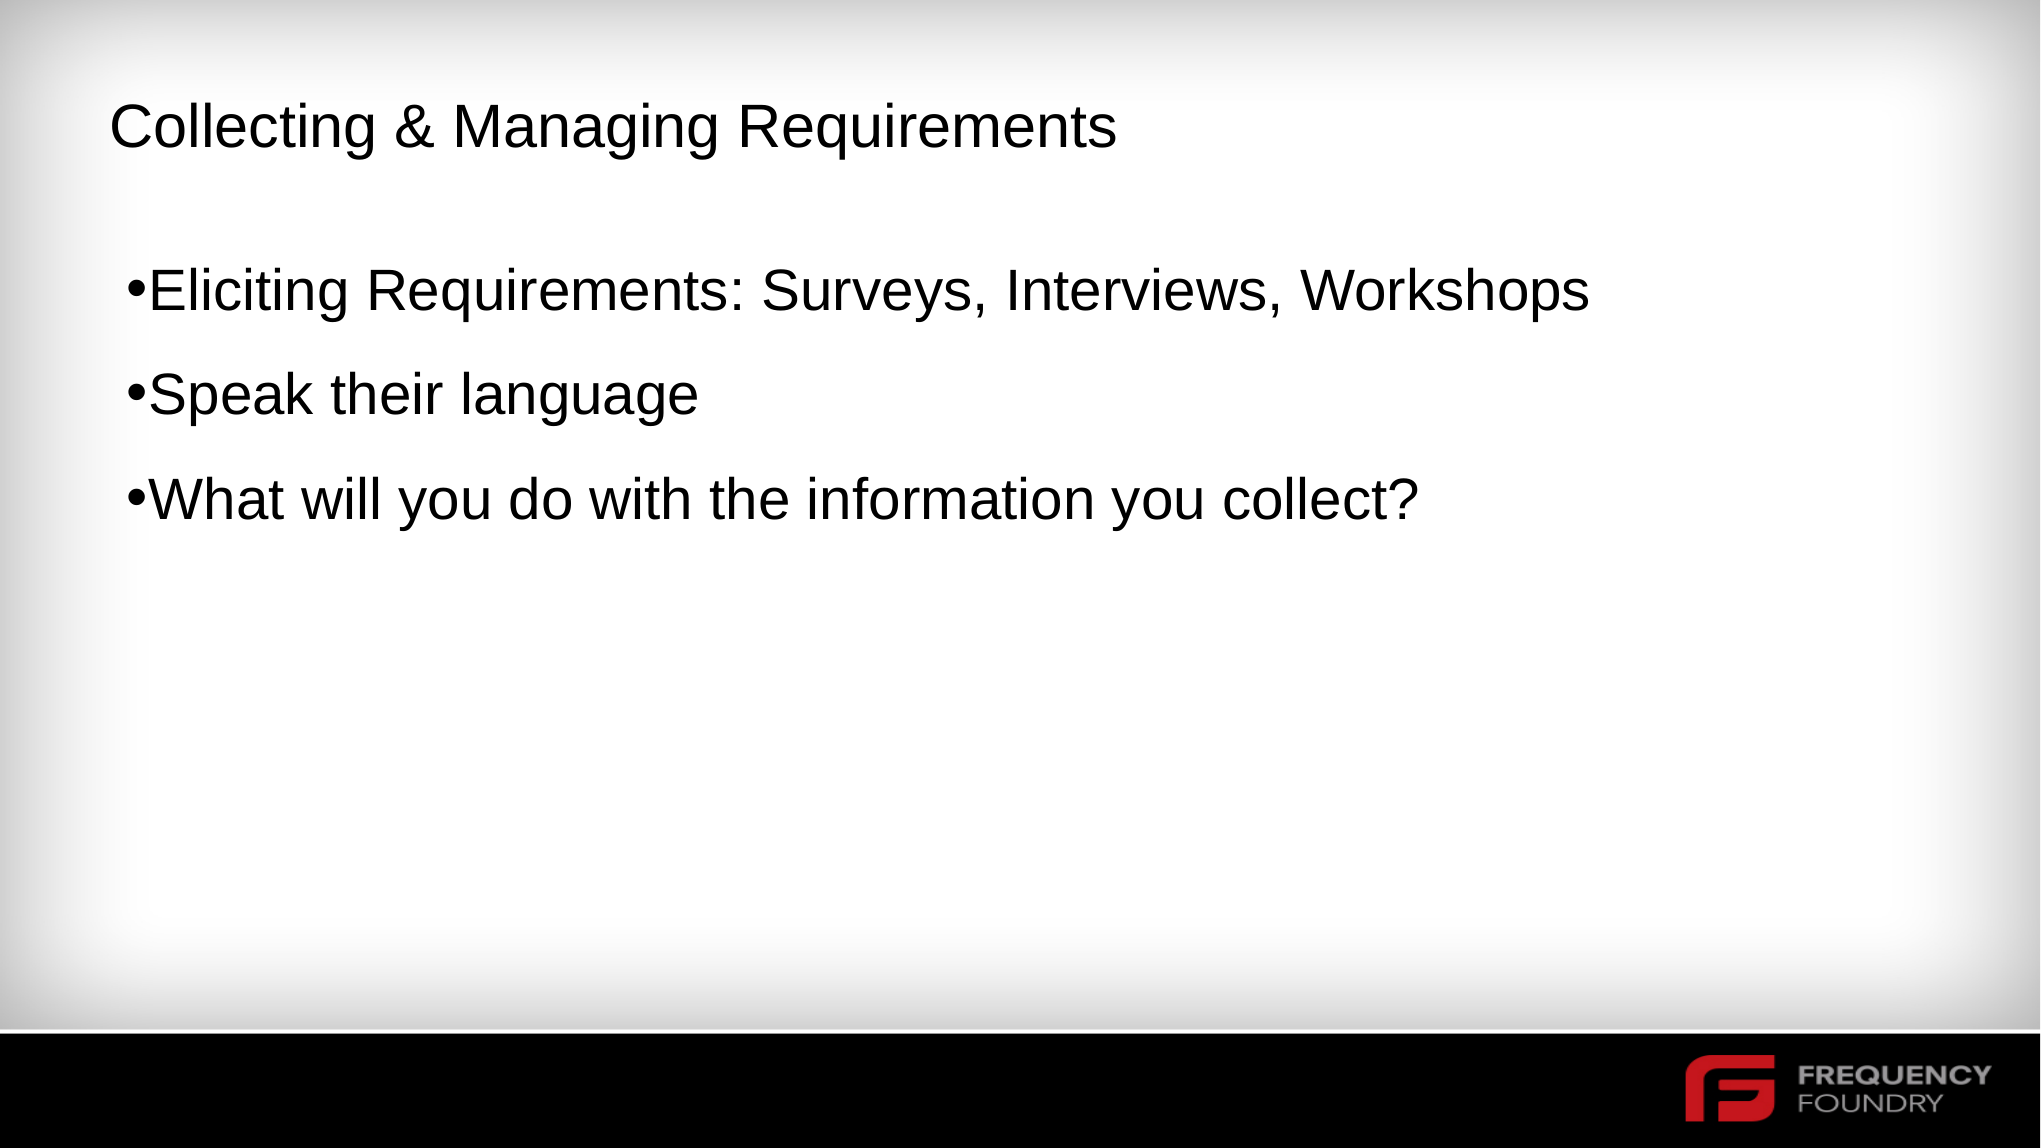

# Collecting & Managing Requirements
Eliciting Requirements: Surveys, Interviews, Workshops
Speak their language
What will you do with the information you collect?